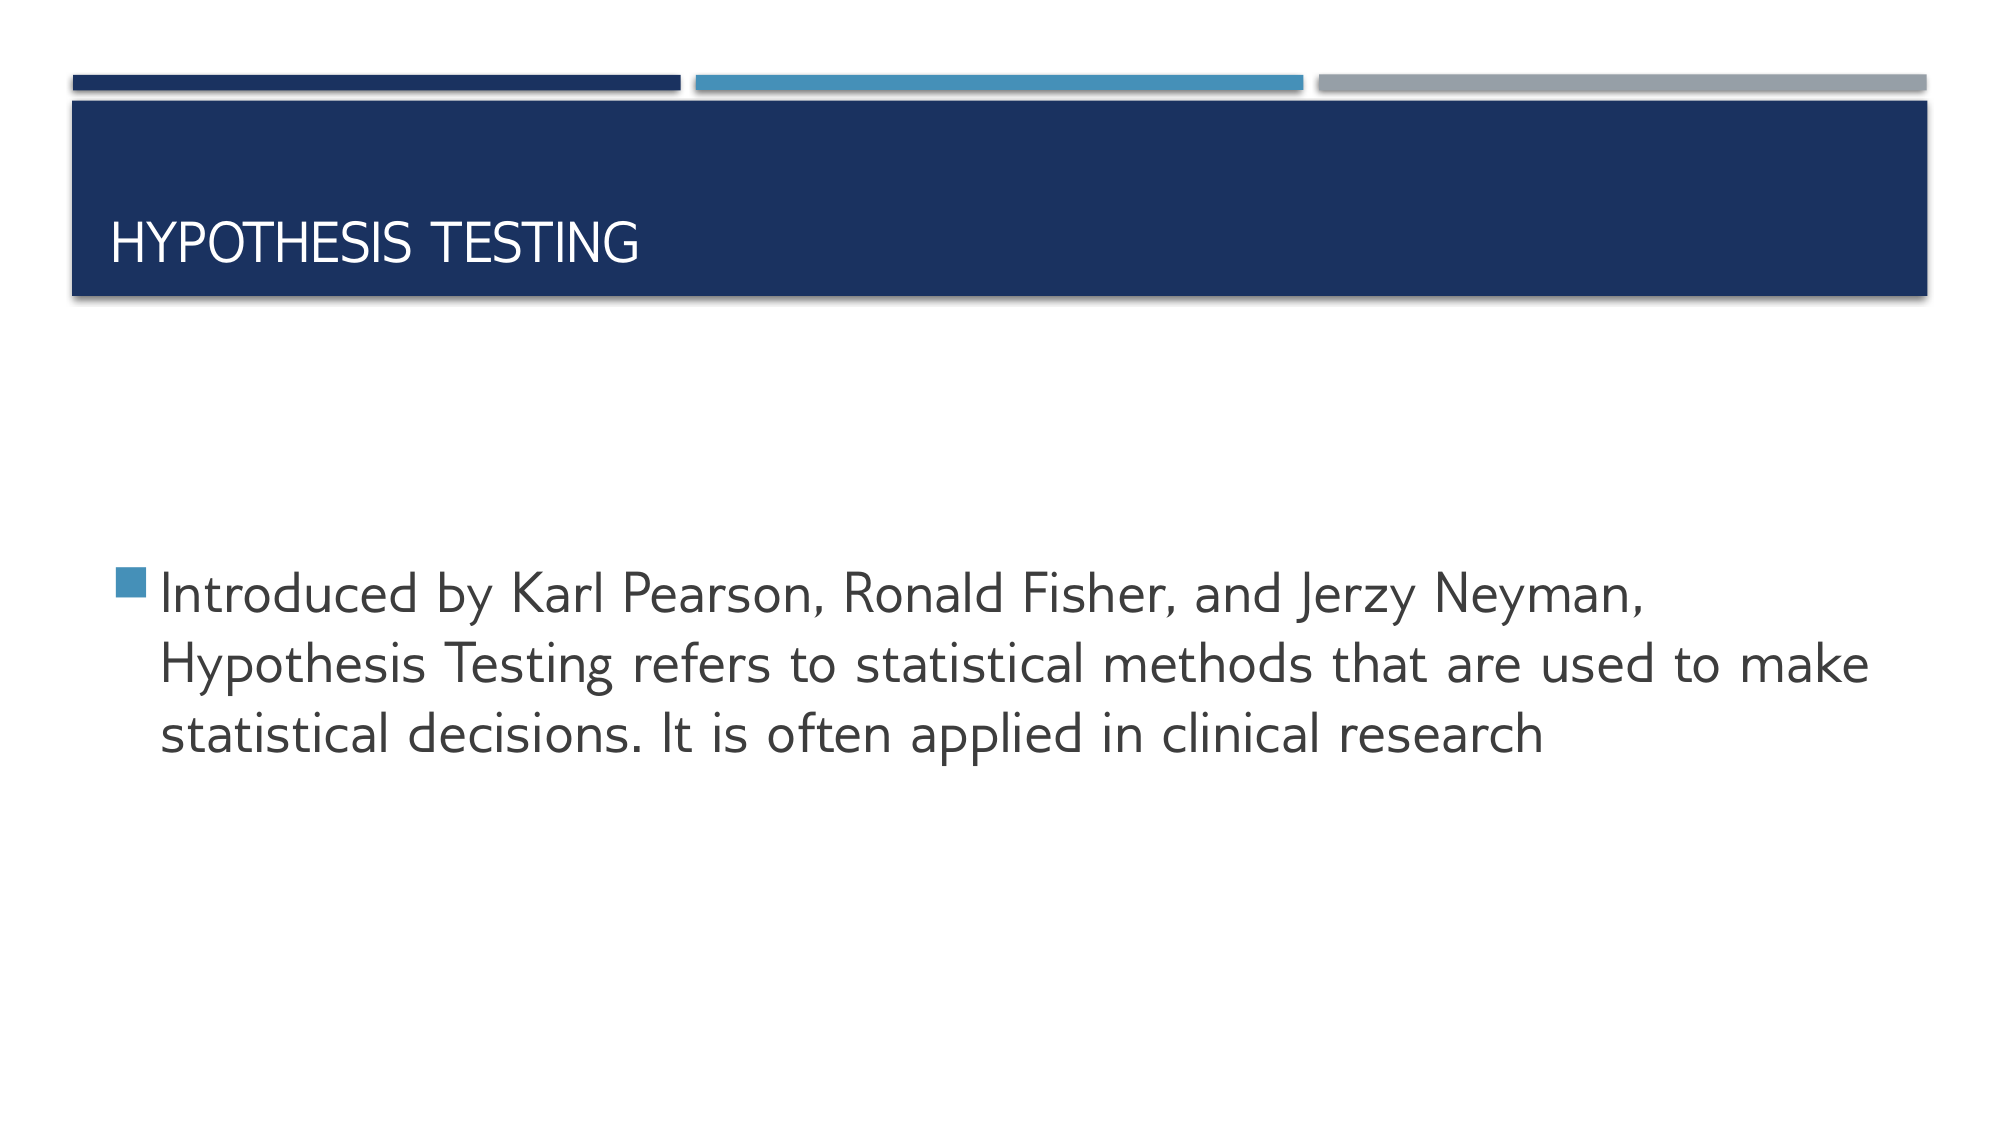

# Hypothesis testing
Introduced by Karl Pearson, Ronald Fisher, and Jerzy Neyman, Hypothesis Testing refers to statistical methods that are used to make statistical decisions. It is often applied in clinical research